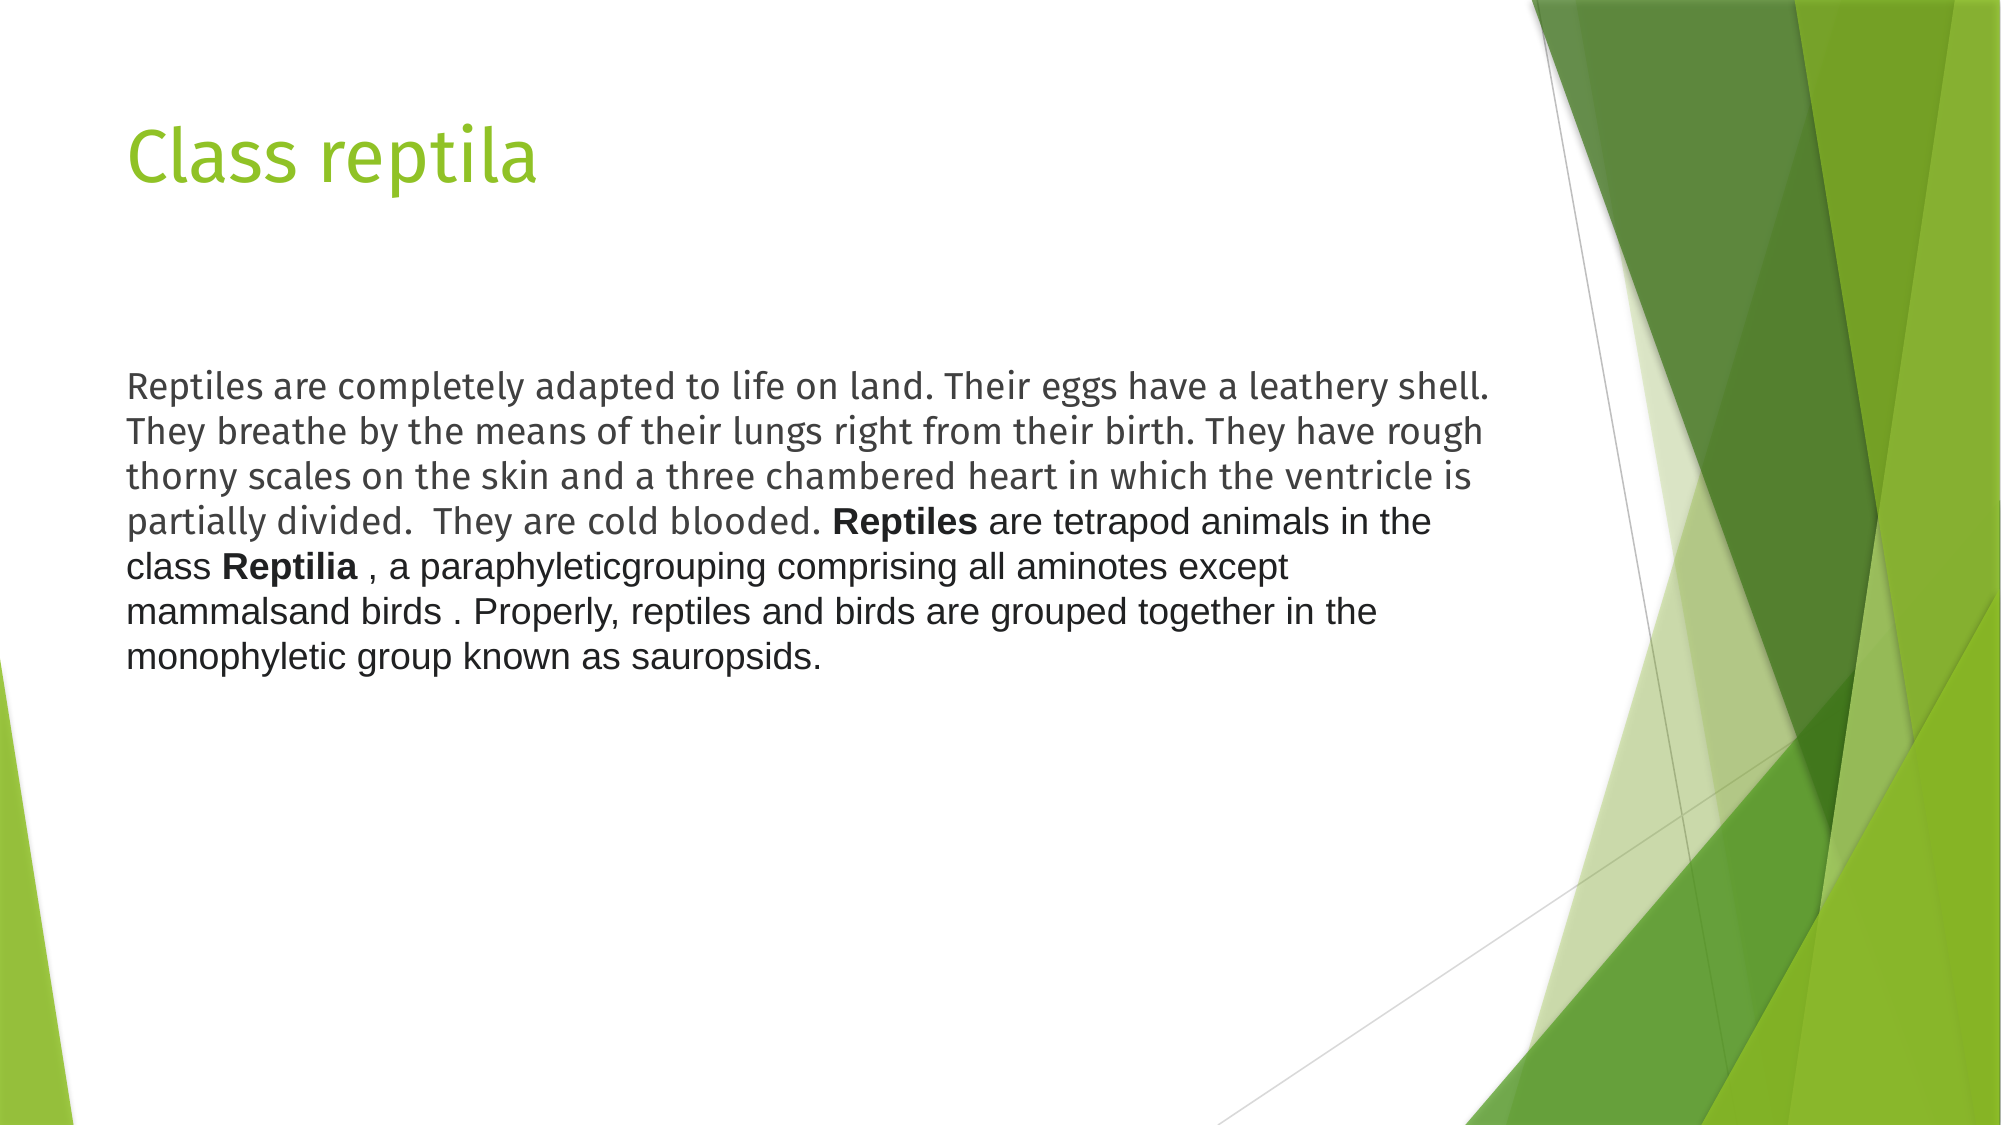

# Class reptila
Reptiles are completely adapted to life on land. Their eggs have a leathery shell.  They breathe by the means of their lungs right from their birth. They have rough thorny scales on the skin and a three chambered heart in which the ventricle is partially divided.  They are cold blooded. Reptiles are tetrapod animals in the class Reptilia , a paraphyleticgrouping comprising all aminotes except mammalsand birds . Properly, reptiles and birds are grouped together in the monophyletic group known as sauropsids.